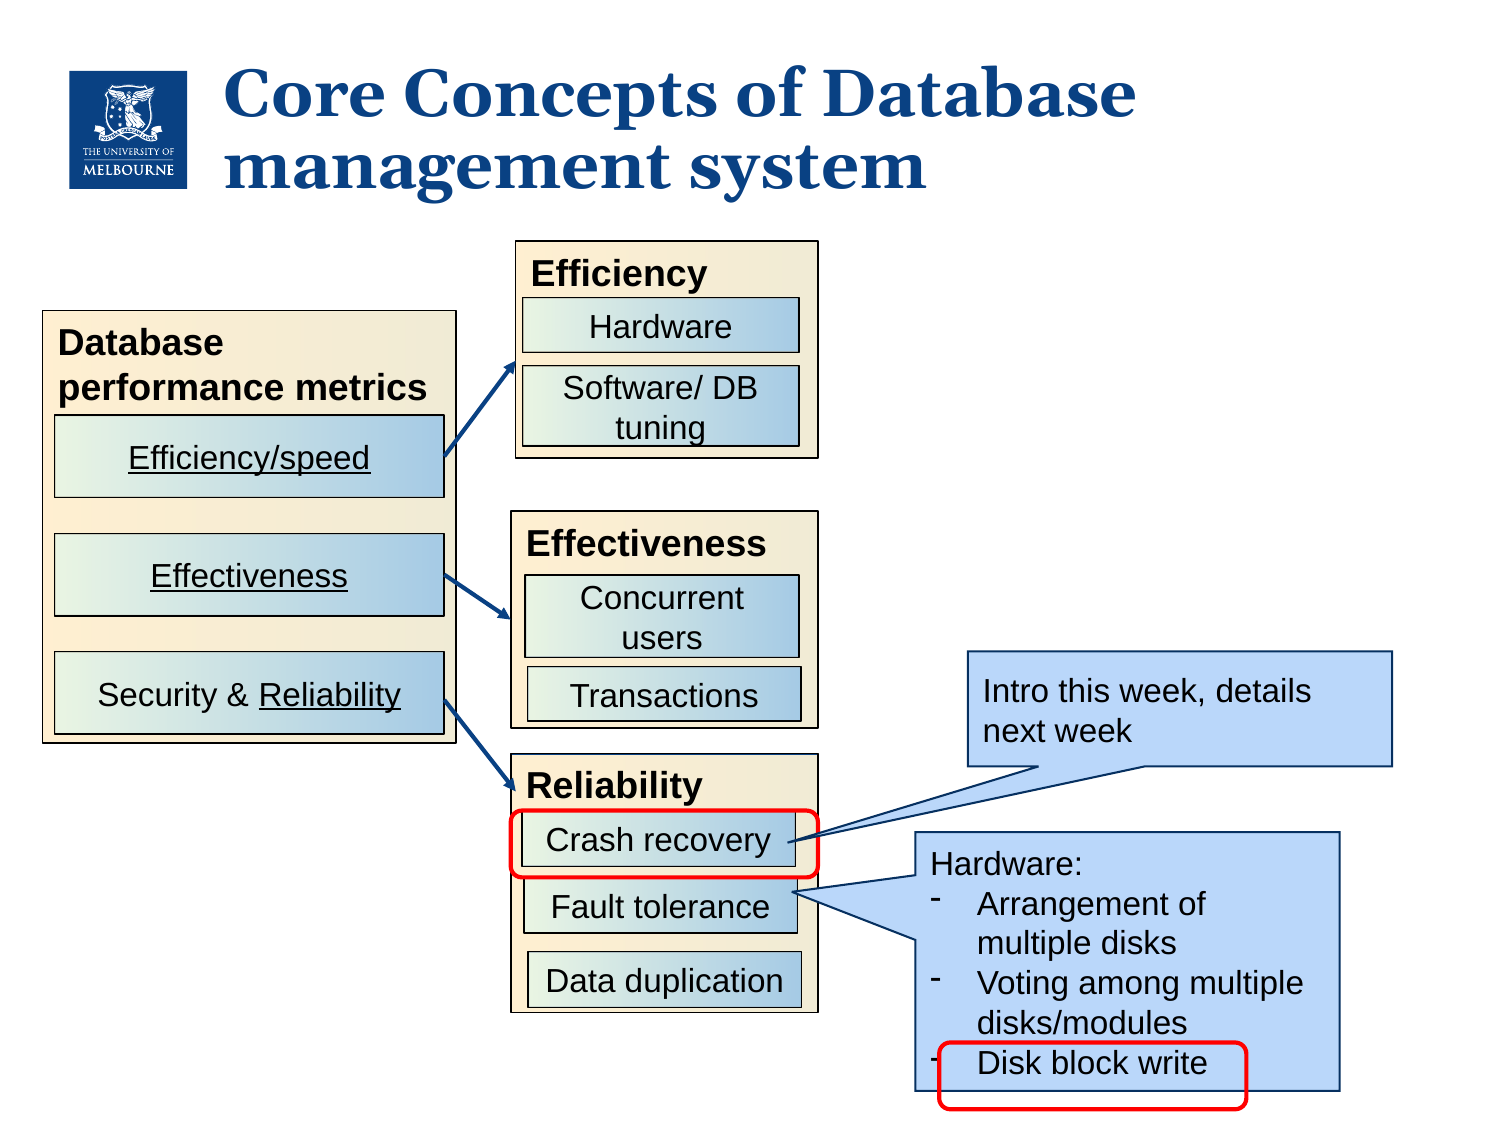

# Core Concepts of Database management system
Efficiency
Hardware
Database performance metrics
Software/ DB tuning
Efficiency/speed
Effectiveness
Effectiveness
Concurrent users
Security & Reliability
Intro this week, details next week
Transactions
Reliability

Crash recovery
Hardware:
Arrangement of multiple disks
Voting among multiple disks/modules
Disk block write
Fault tolerance
Data duplication